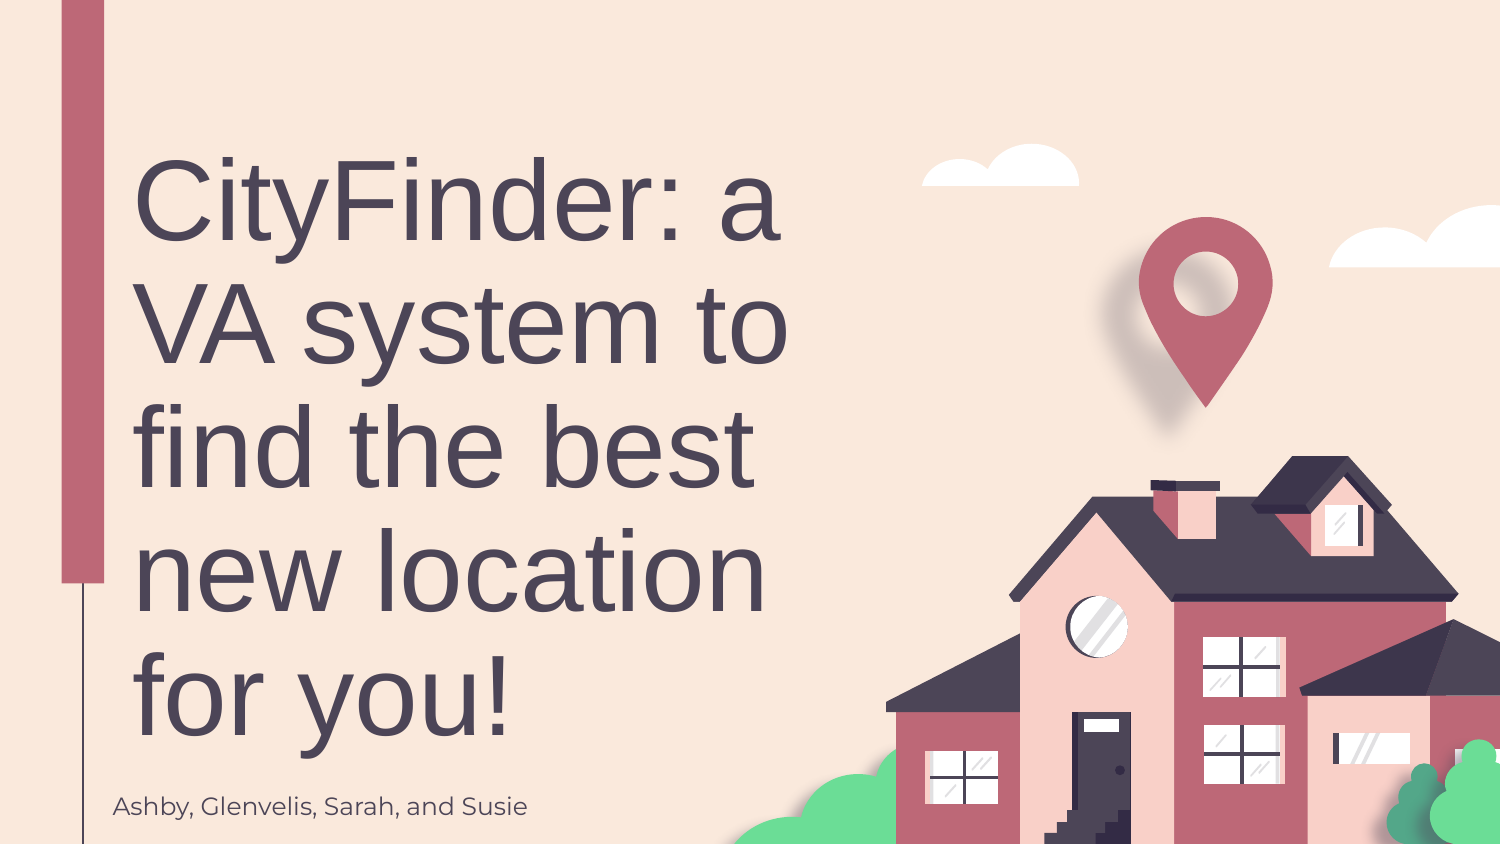

# CityFinder: a VA system to find the best new location for you!

Ashby, Glenvelis, Sarah, and Susie